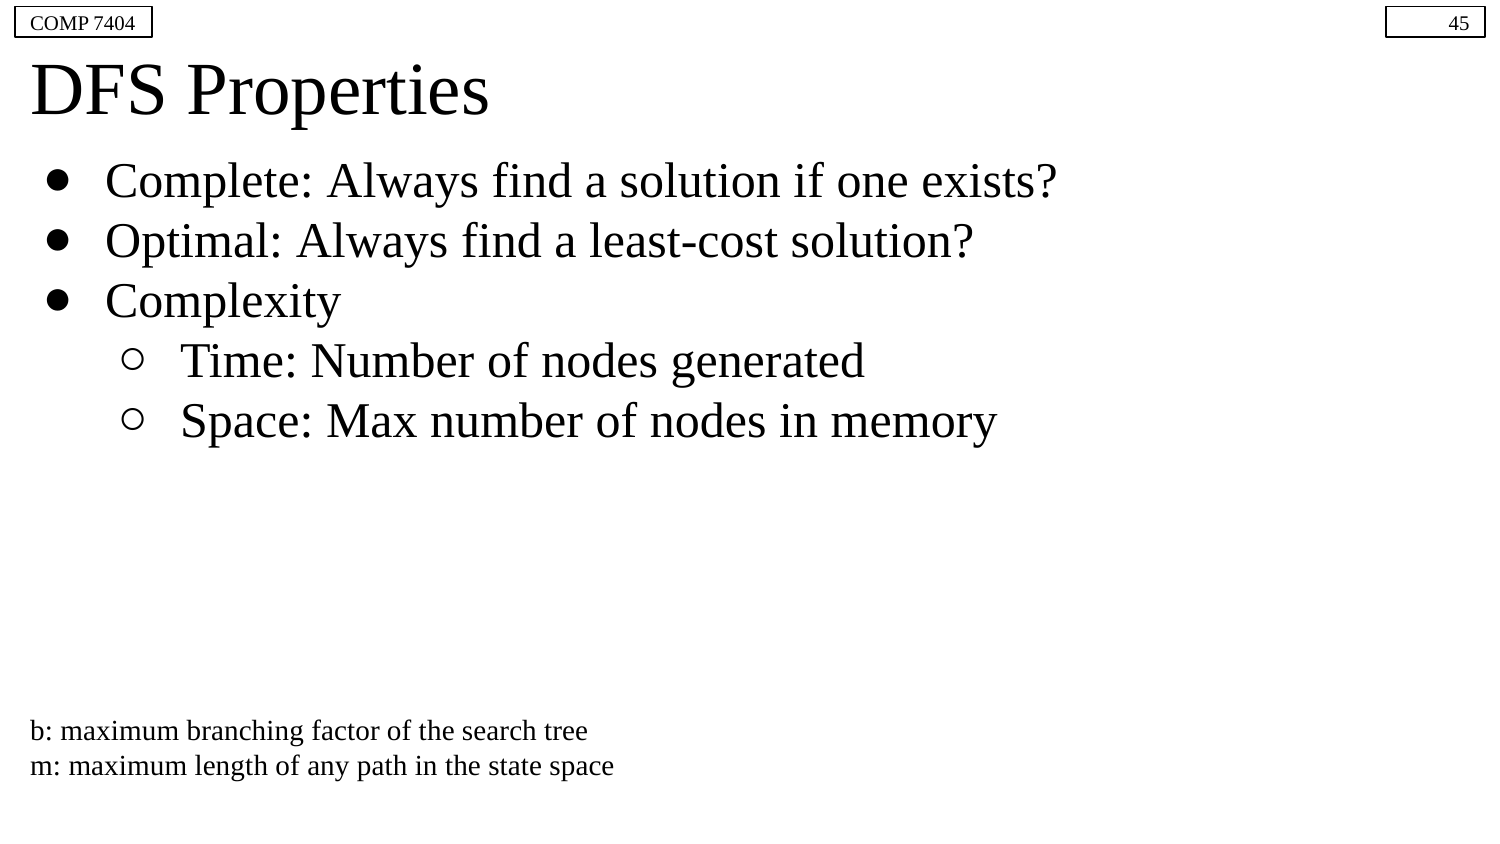

COMP 7404
45
# DFS Properties
Complete: Always find a solution if one exists?
Optimal: Always find a least-cost solution?
Complexity
Time: Number of nodes generated
Space: Max number of nodes in memory

b: maximum branching factor of the search tree
m: maximum length of any path in the state space